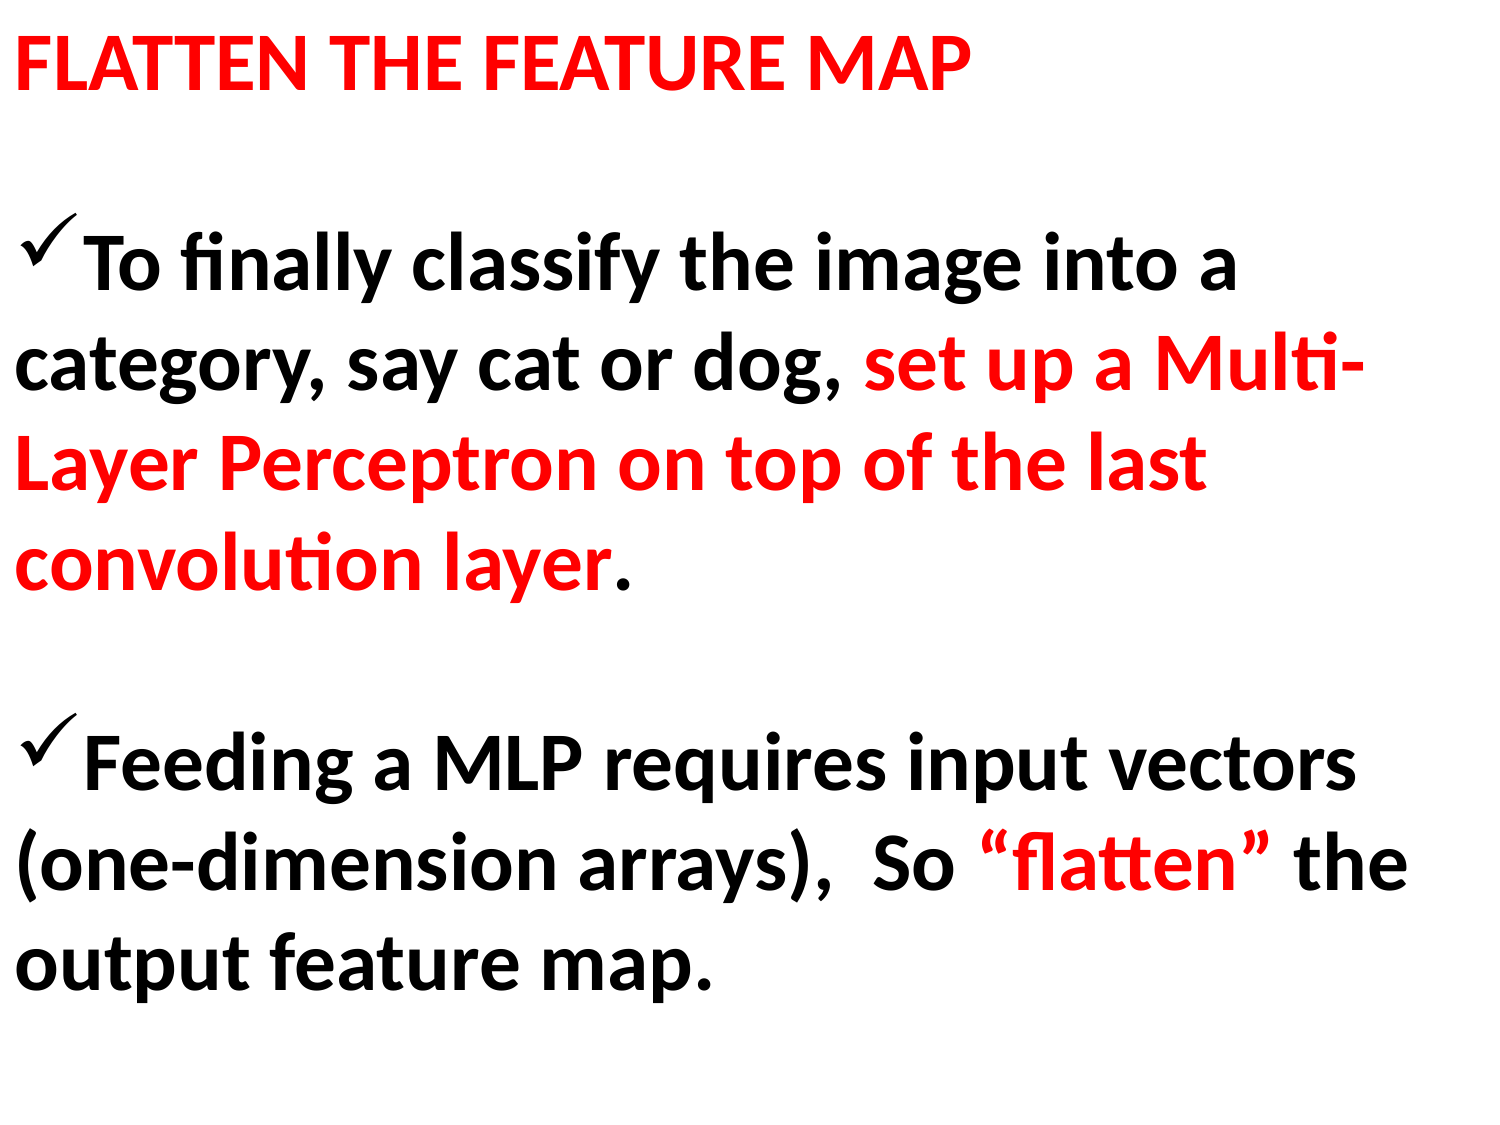

FLATTEN THE FEATURE MAP

To finally classify the image into a category, say cat or dog, set up a Multi-Layer Perceptron on top of the last convolution layer.

Feeding a MLP requires input vectors (one-dimension arrays),  So “flatten” the output feature map.